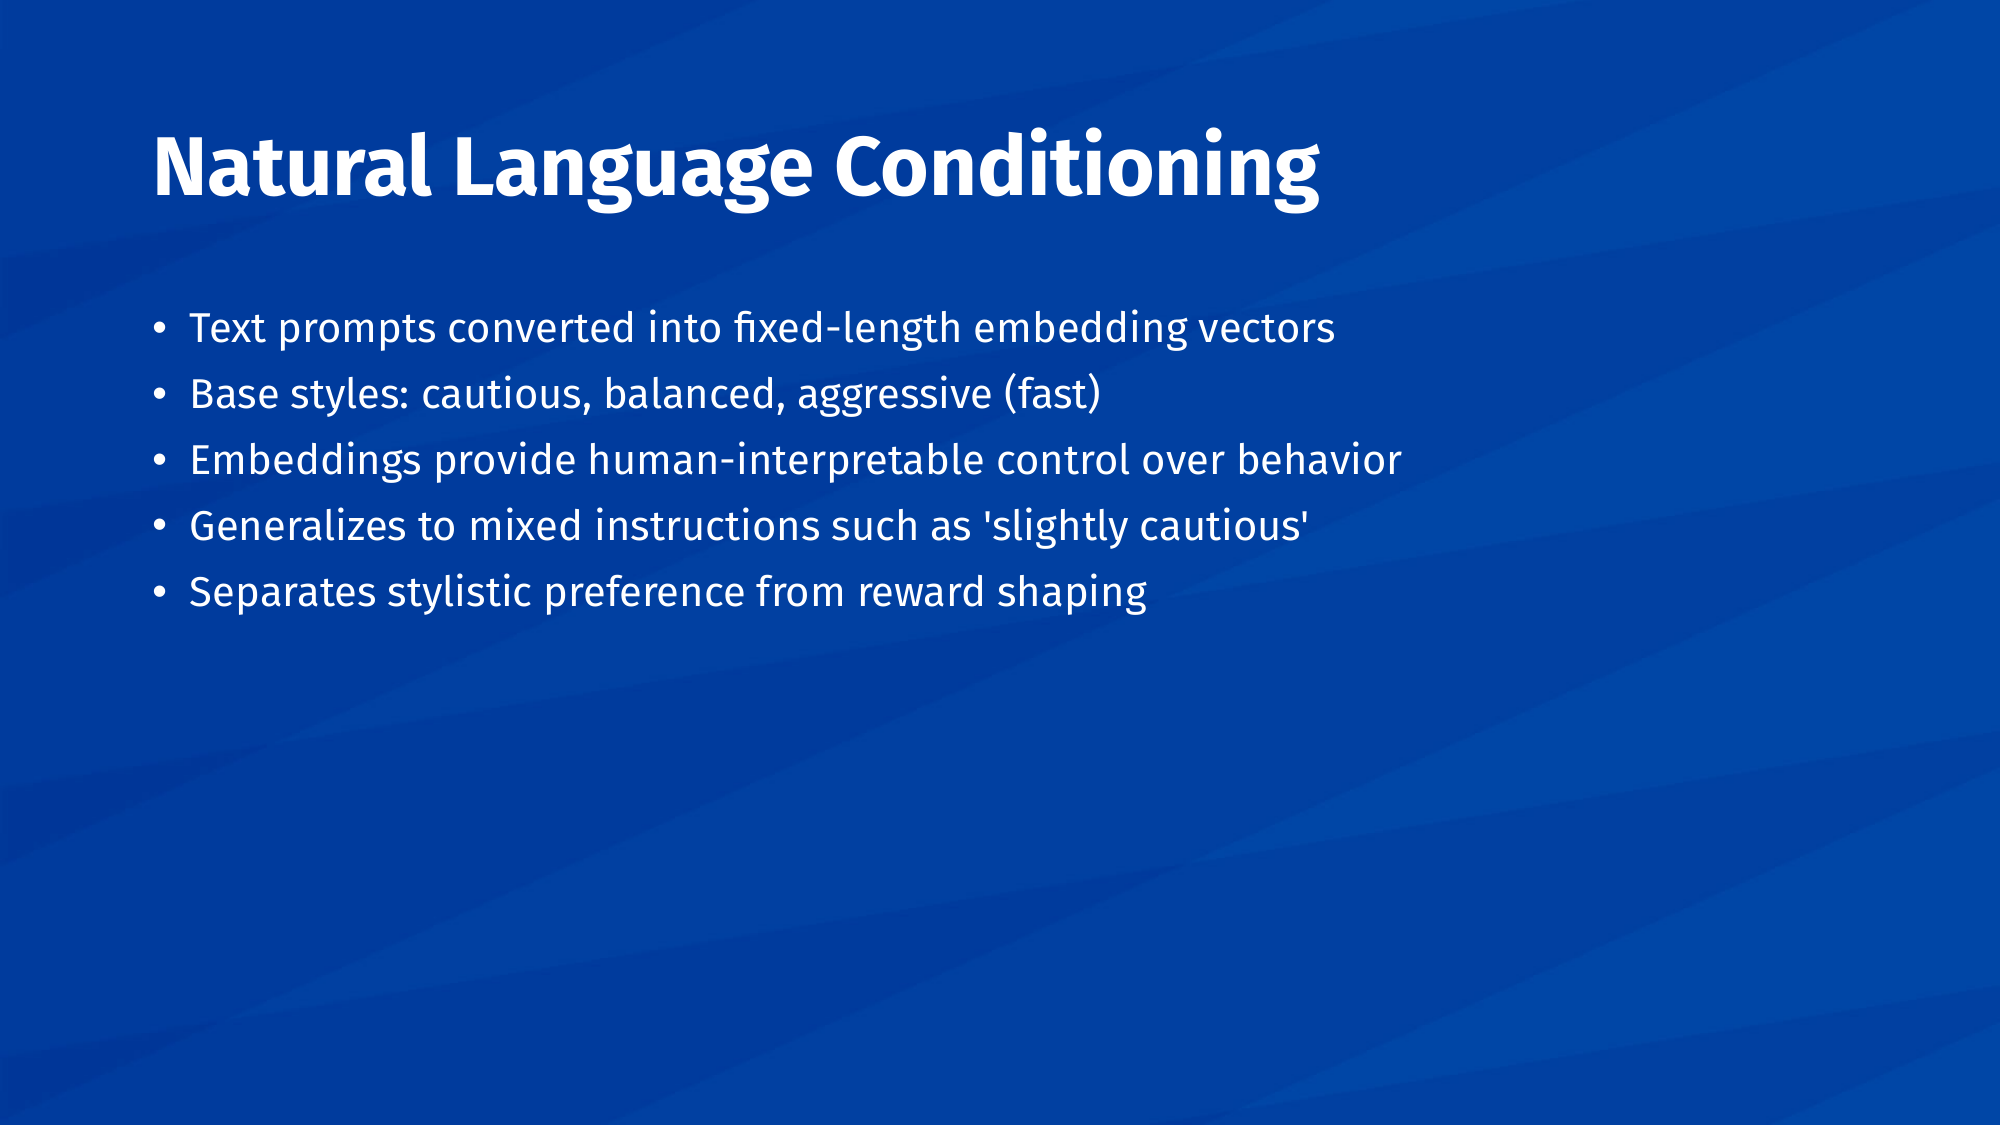

# Natural Language Conditioning
Text prompts converted into fixed-length embedding vectors
Base styles: cautious, balanced, aggressive (fast)
Embeddings provide human-interpretable control over behavior
Generalizes to mixed instructions such as 'slightly cautious'
Separates stylistic preference from reward shaping